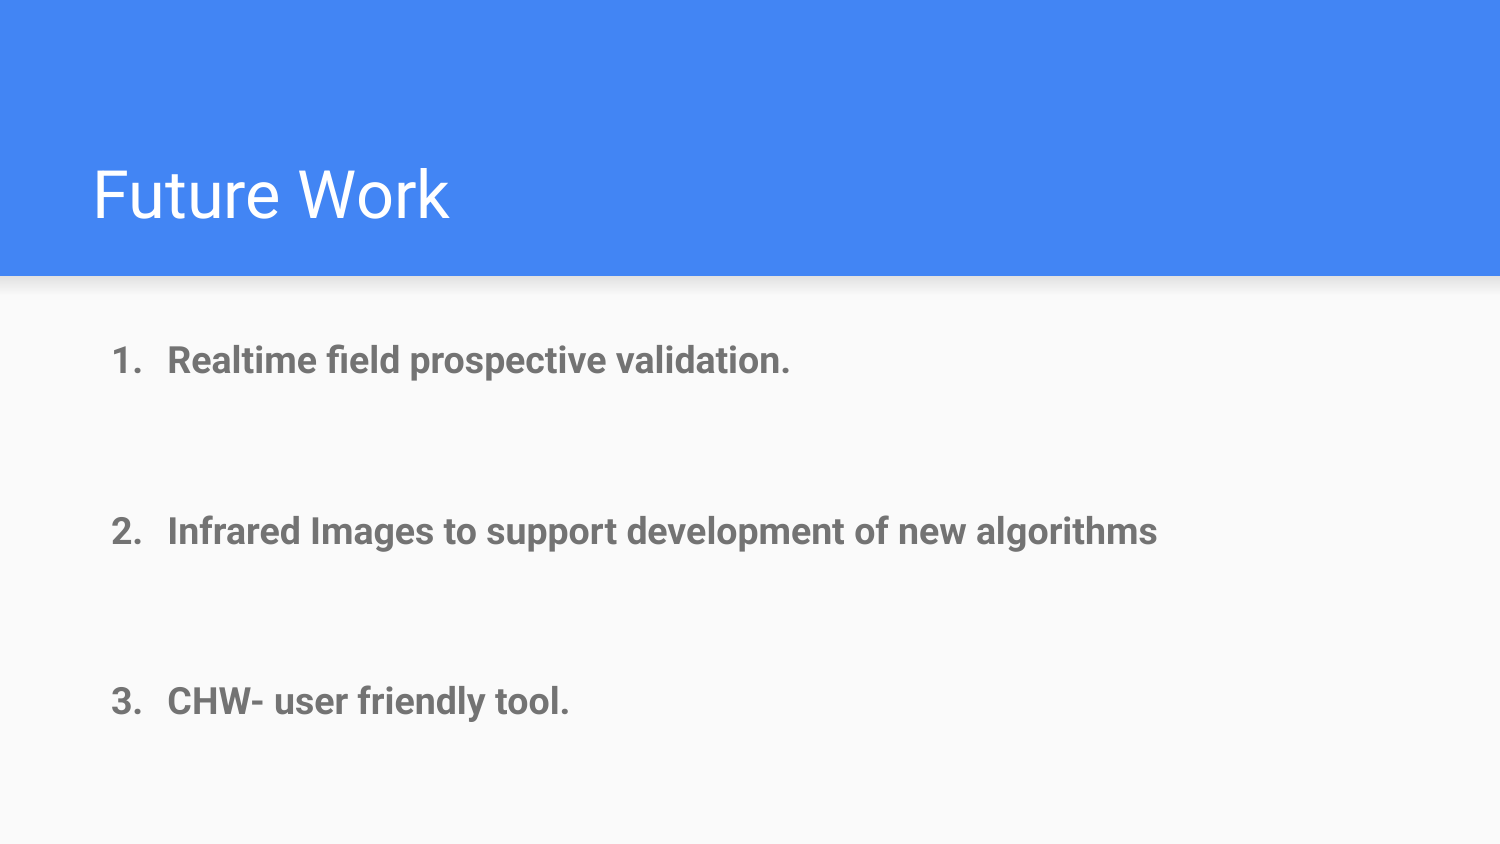

# Future Work
Realtime field prospective validation.

Infrared Images to support development of new algorithms

CHW- user friendly tool.